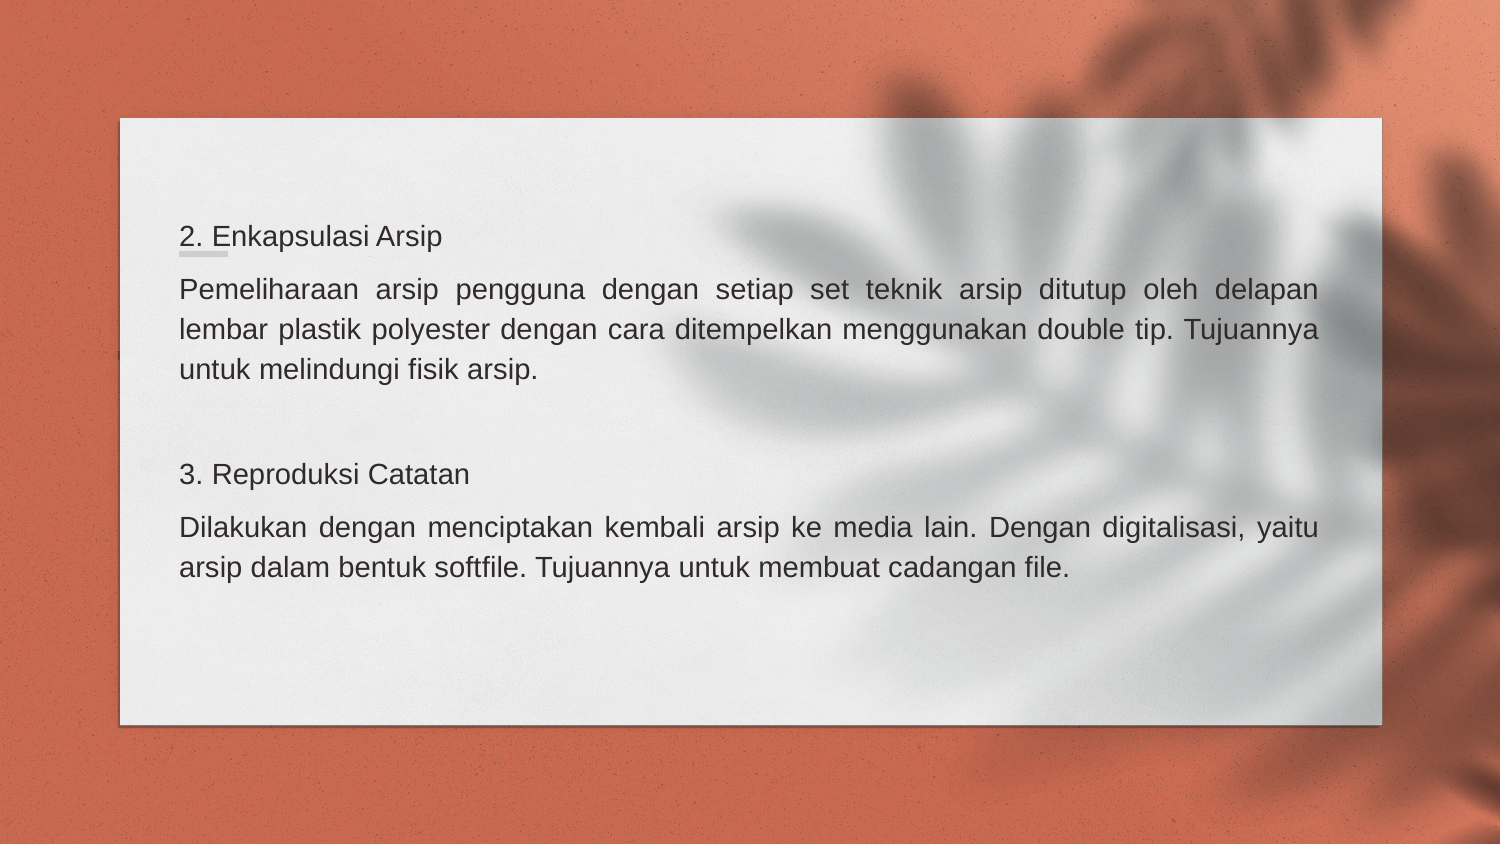

2. Enkapsulasi Arsip
Pemeliharaan arsip pengguna dengan setiap set teknik arsip ditutup oleh delapan lembar plastik polyester dengan cara ditempelkan menggunakan double tip. Tujuannya untuk melindungi fisik arsip.

3. Reproduksi Catatan
Dilakukan dengan menciptakan kembali arsip ke media lain. Dengan digitalisasi, yaitu arsip dalam bentuk softfile. Tujuannya untuk membuat cadangan file.